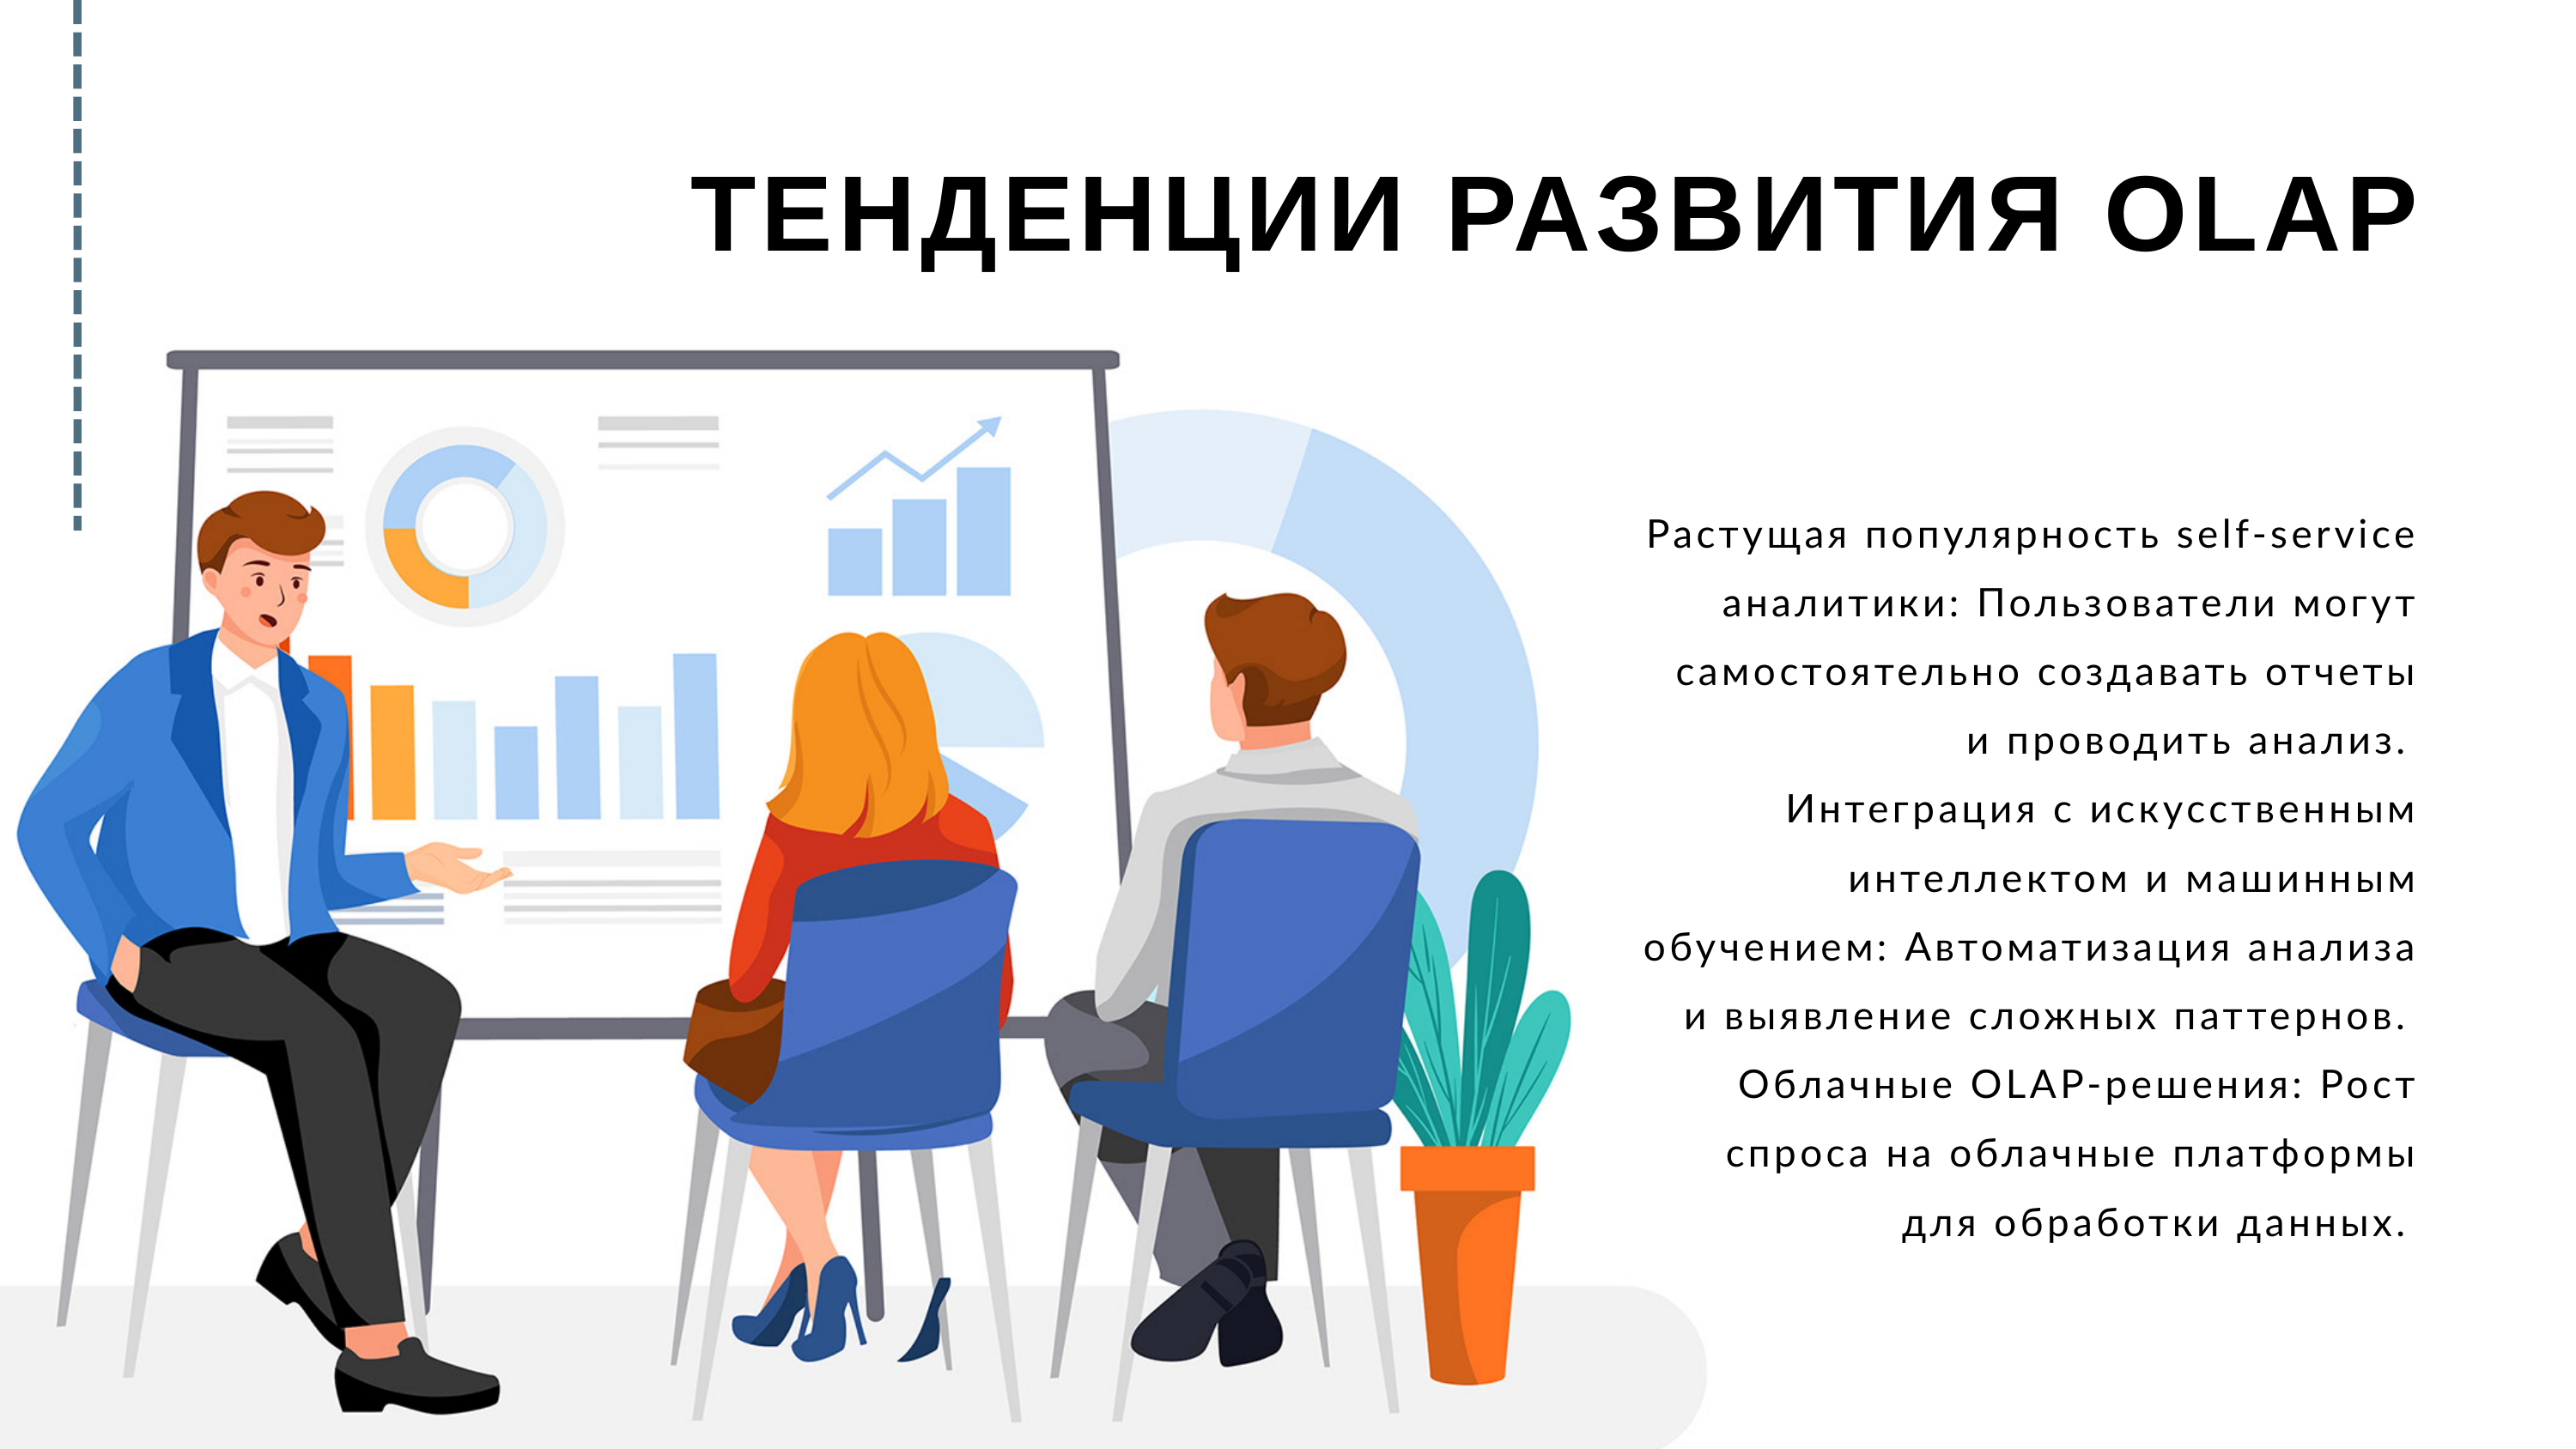

ТЕНДЕНЦИИ РАЗВИТИЯ OLAP
Растущая популярность self-service аналитики: Пользователи могут самостоятельно создавать отчеты и проводить анализ.
Интеграция с искусственным интеллектом и машинным обучением: Автоматизация анализа и выявление сложных паттернов.
Облачные OLAP-решения: Рост спроса на облачные платформы для обработки данных.